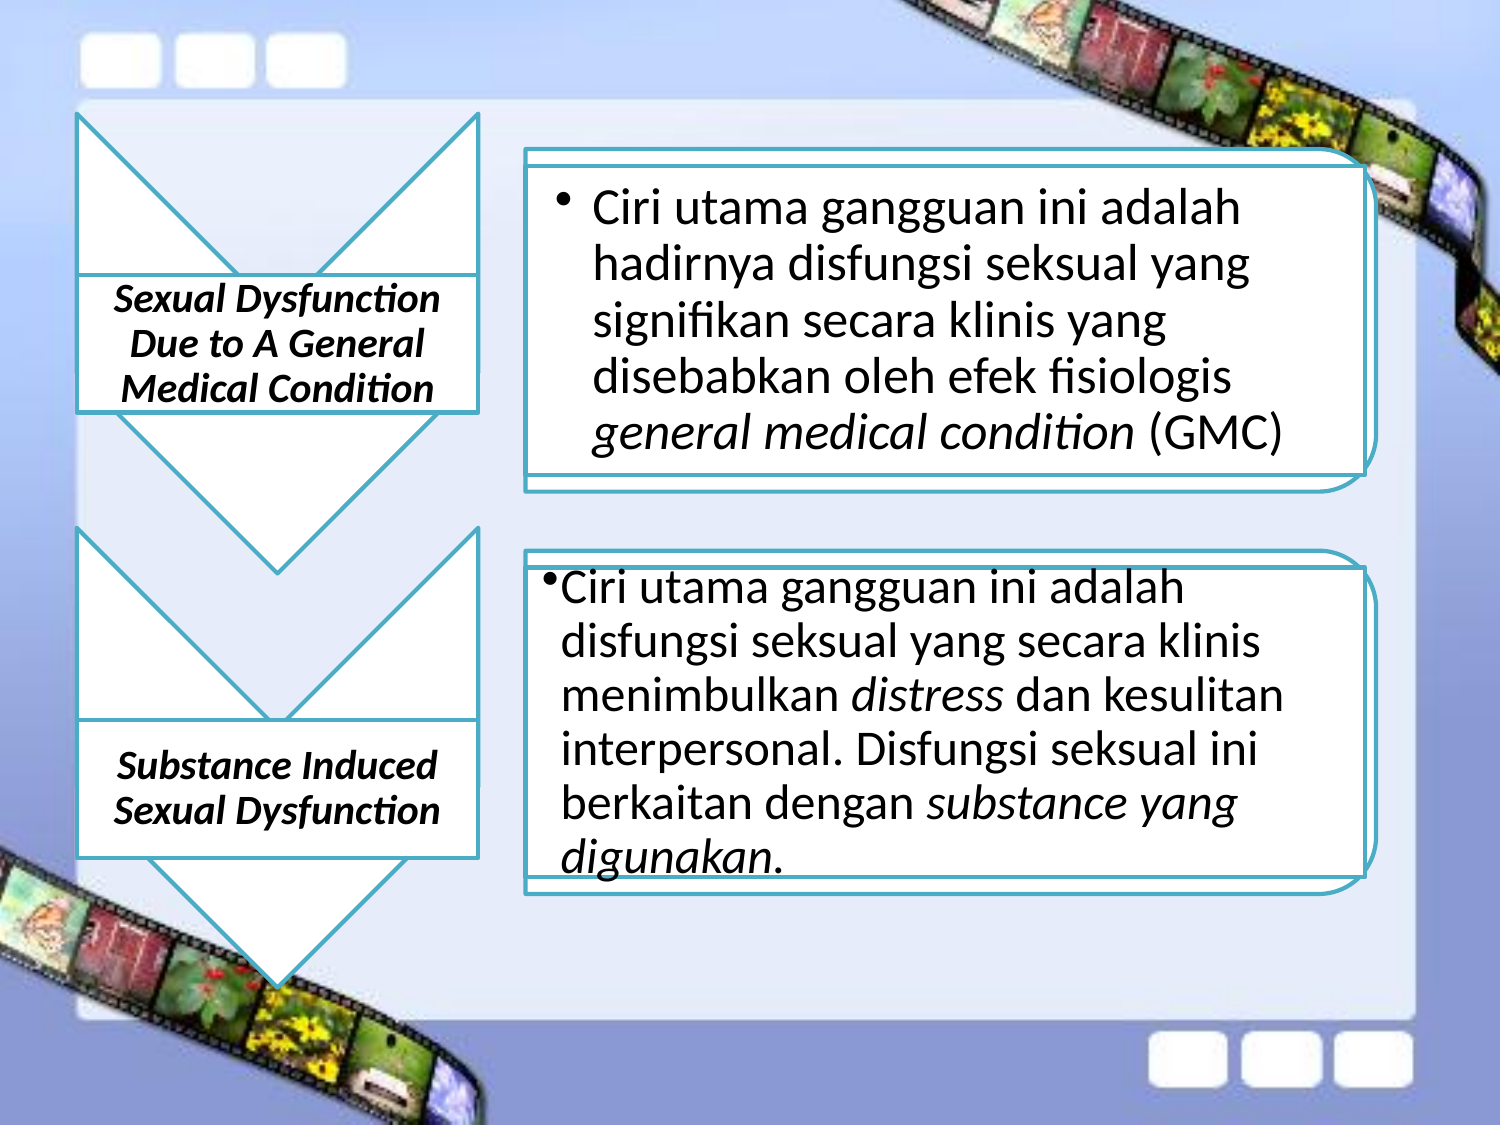

Sexual Dysfunction Due to A General Medical Condition

Ciri utama gangguan ini adalah hadirnya disfungsi seksual yang signifikan secara klinis yang disebabkan oleh efek fisiologis general medical condition (GMC)

Substance Induced Sexual Dysfunction

Ciri utama gangguan ini adalah disfungsi seksual yang secara klinis menimbulkan distress dan kesulitan interpersonal. Disfungsi seksual ini berkaitan dengan substance yang digunakan.